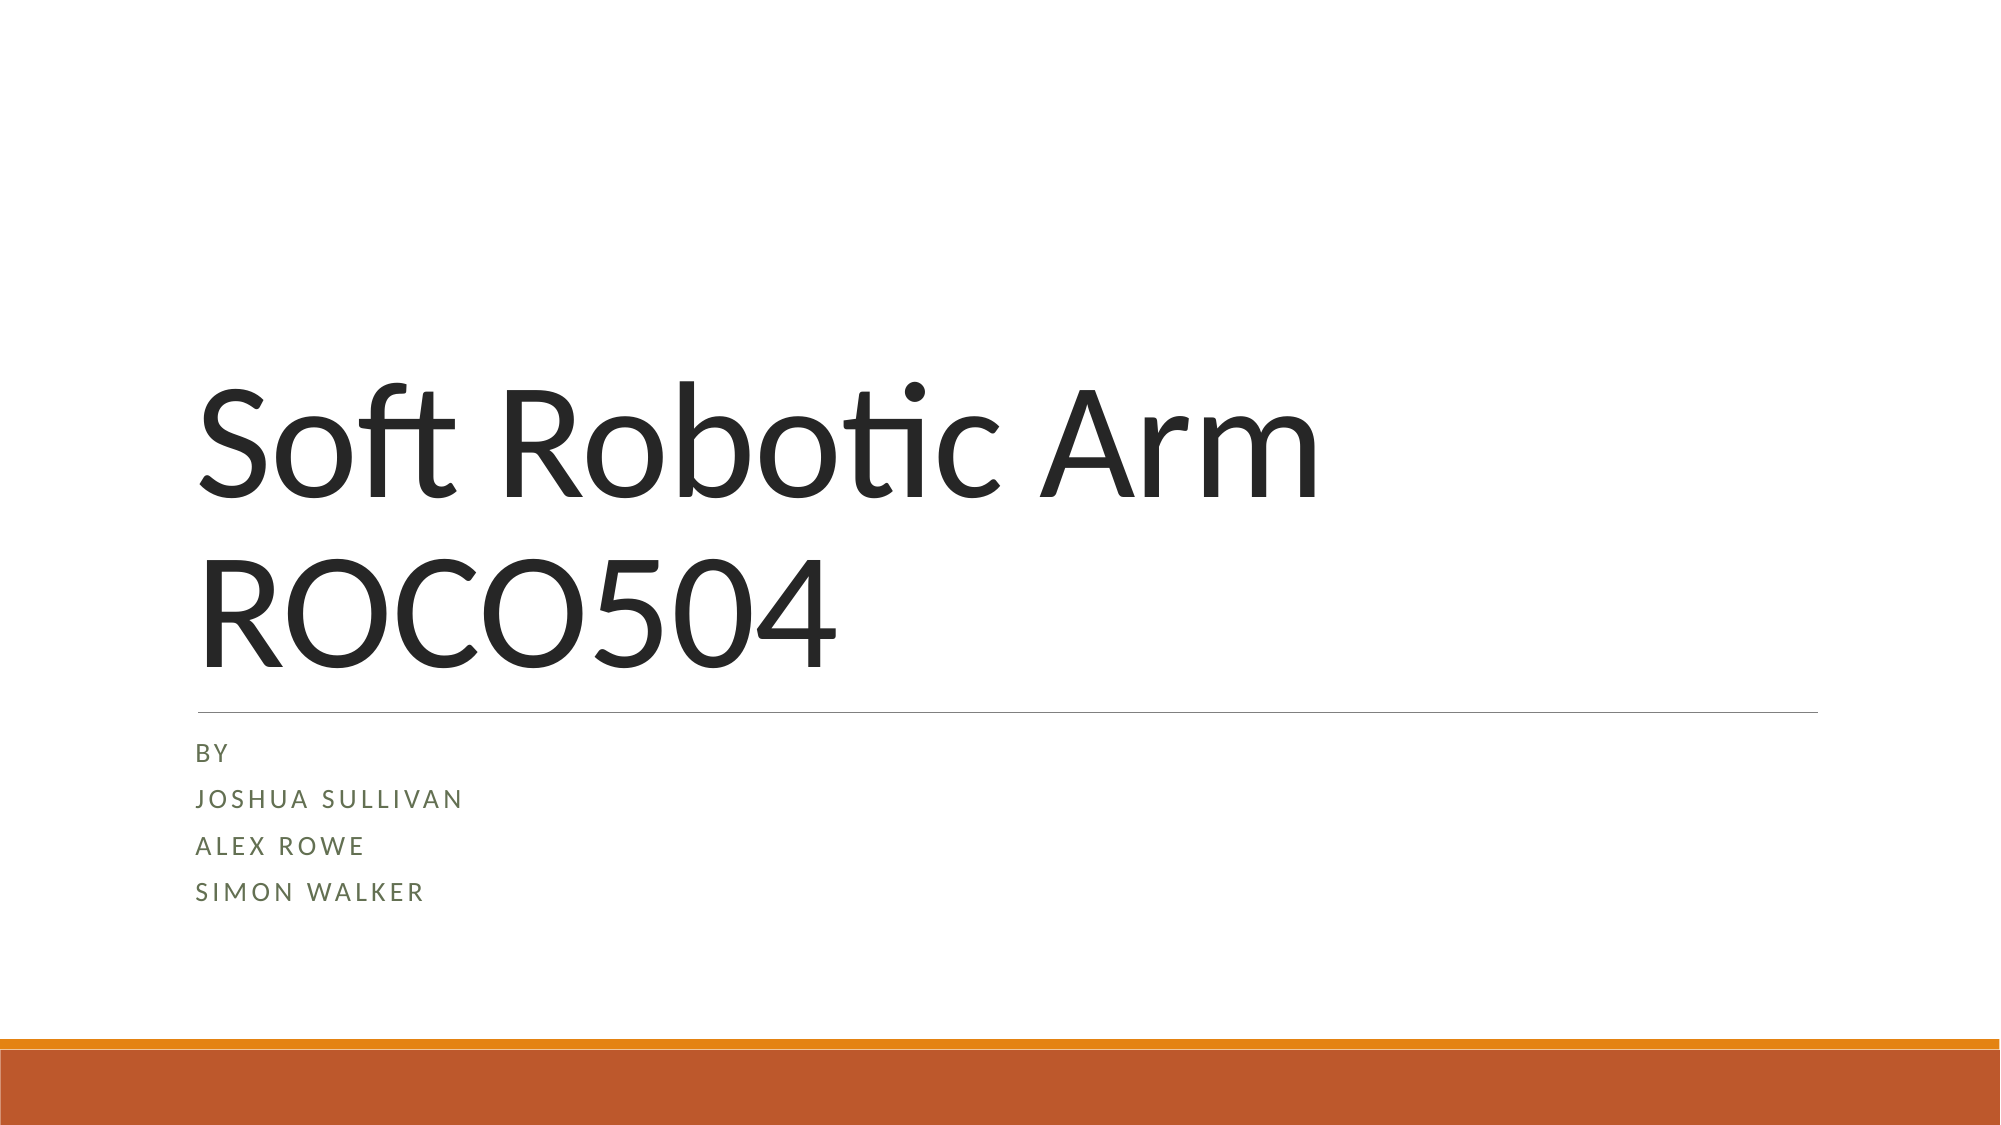

# Soft Robotic Arm ROCO504
By
Joshua Sullivan
Alex Rowe
Simon Walker